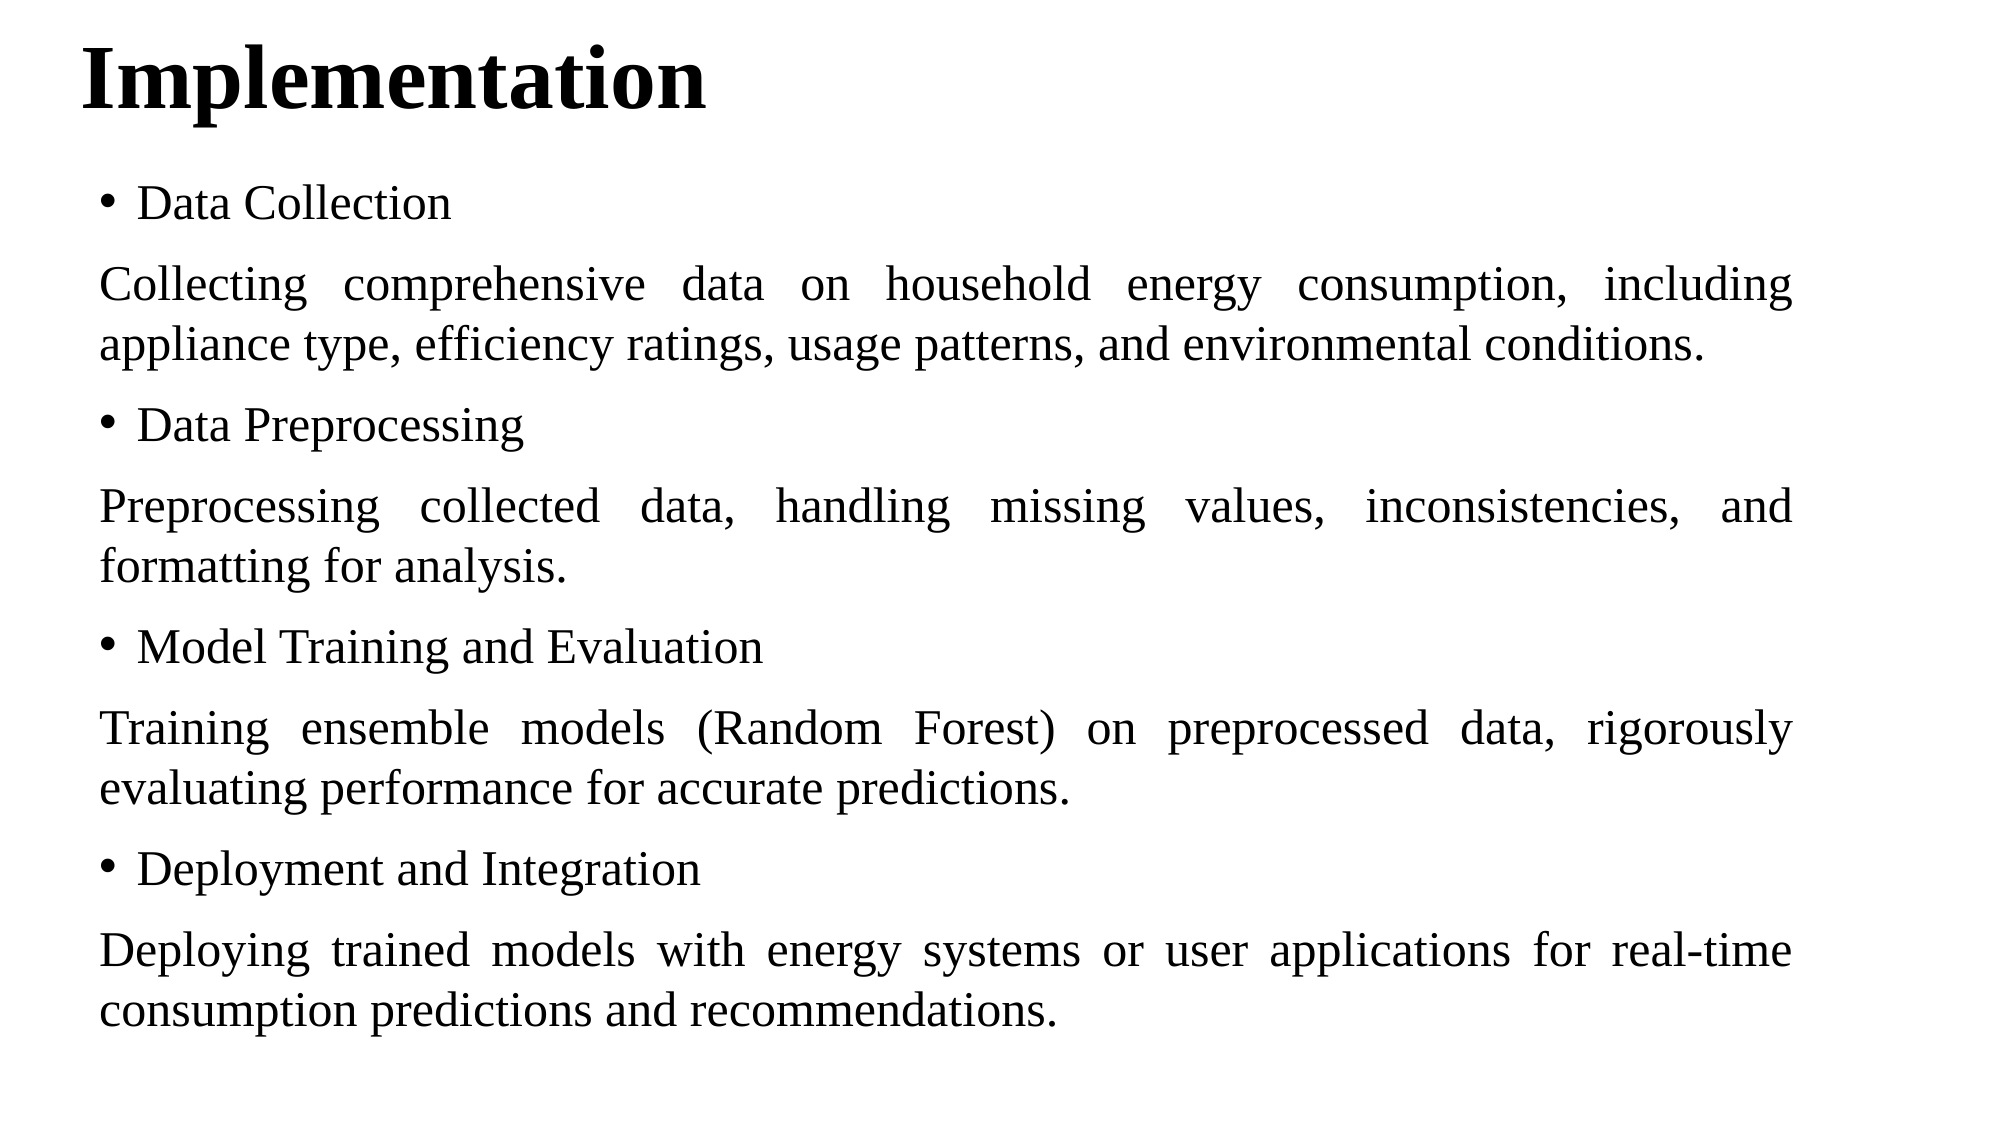

# Implementation
Data Collection
Collecting comprehensive data on household energy consumption, including appliance type, efficiency ratings, usage patterns, and environmental conditions.
Data Preprocessing
Preprocessing collected data, handling missing values, inconsistencies, and formatting for analysis.
Model Training and Evaluation
Training ensemble models (Random Forest) on preprocessed data, rigorously evaluating performance for accurate predictions.
Deployment and Integration
Deploying trained models with energy systems or user applications for real-time consumption predictions and recommendations.